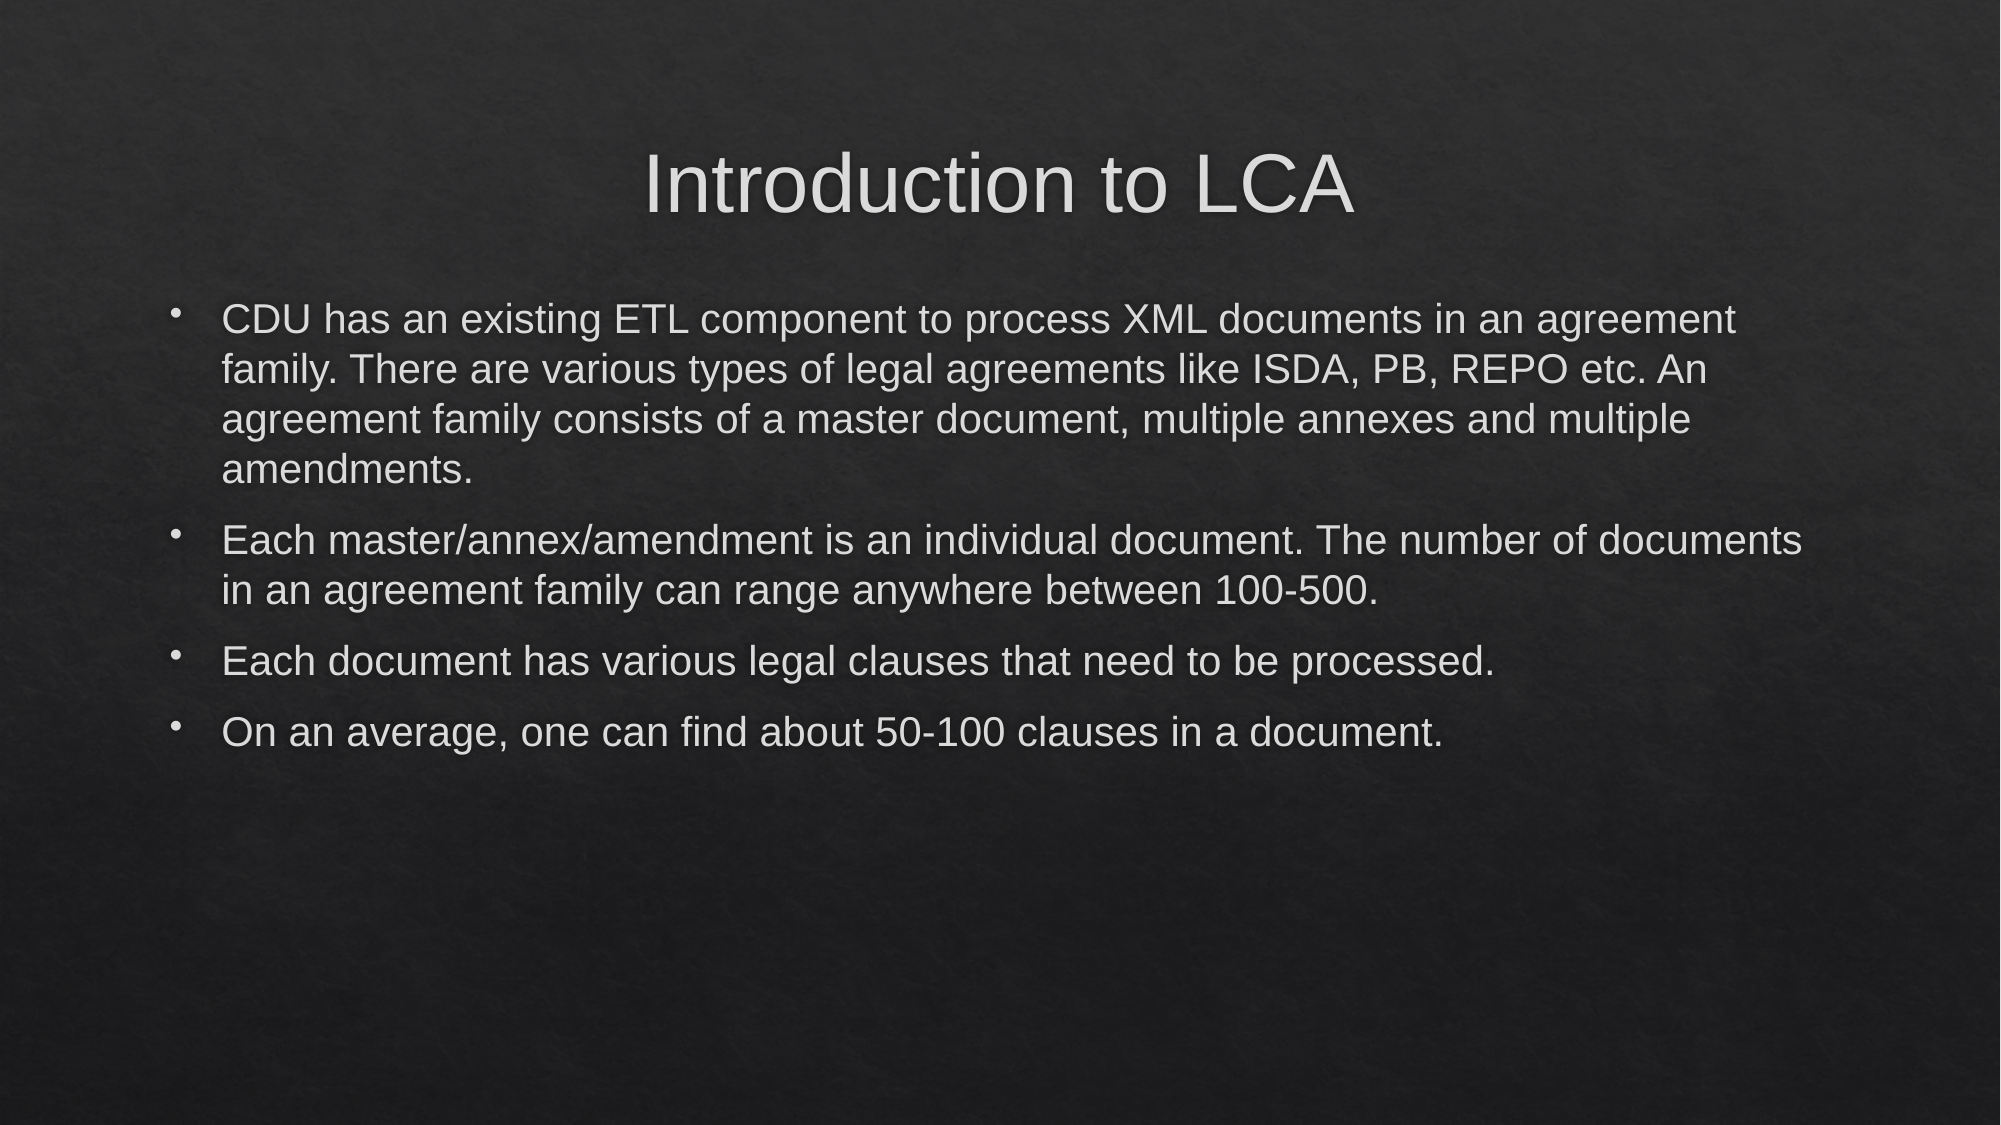

# Introduction to LCA
CDU has an existing ETL component to process XML documents in an agreement family. There are various types of legal agreements like ISDA, PB, REPO etc. An agreement family consists of a master document, multiple annexes and multiple amendments.
Each master/annex/amendment is an individual document. The number of documents in an agreement family can range anywhere between 100-500.
Each document has various legal clauses that need to be processed.
On an average, one can find about 50-100 clauses in a document.